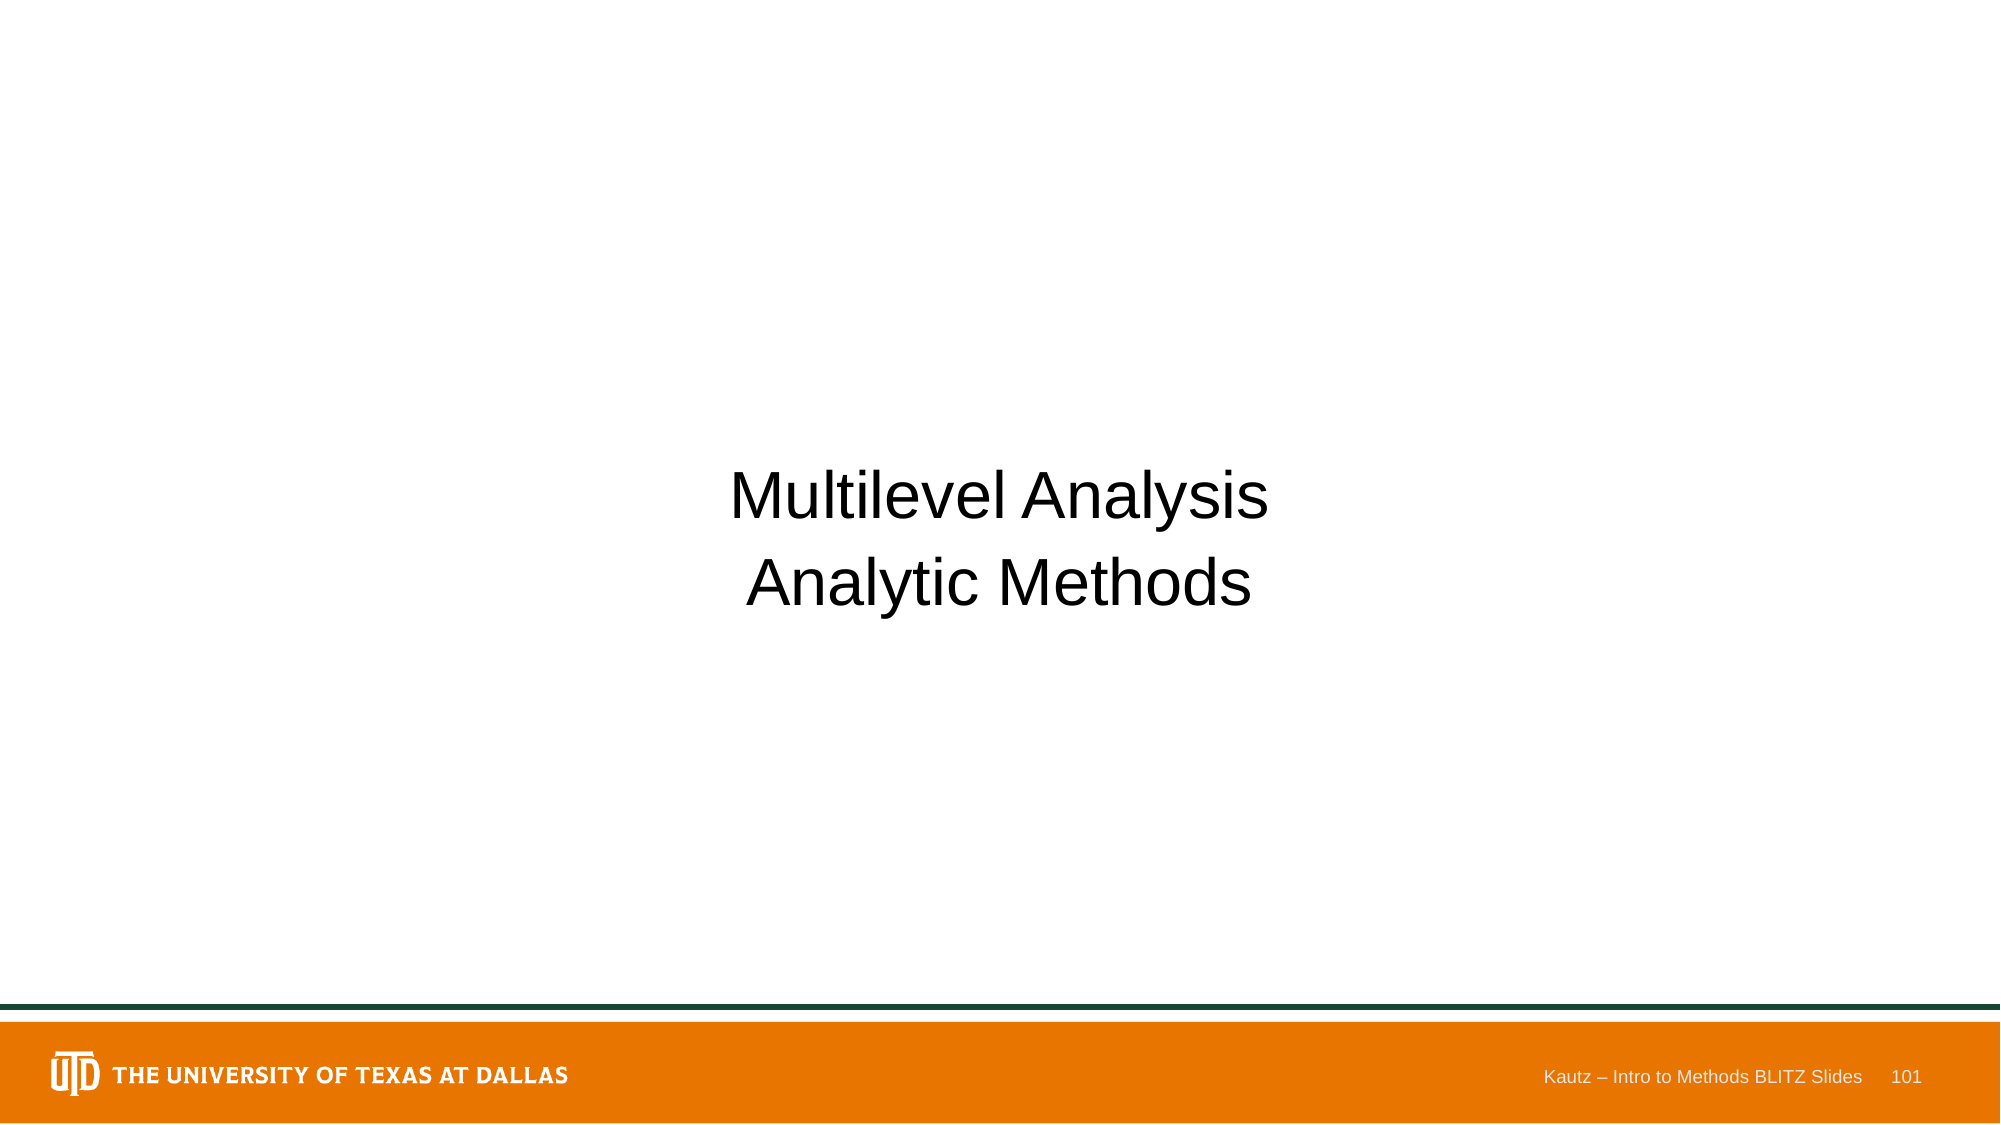

Multilevel Analysis
Analytic Methods
Kautz – Intro to Methods BLITZ Slides
101